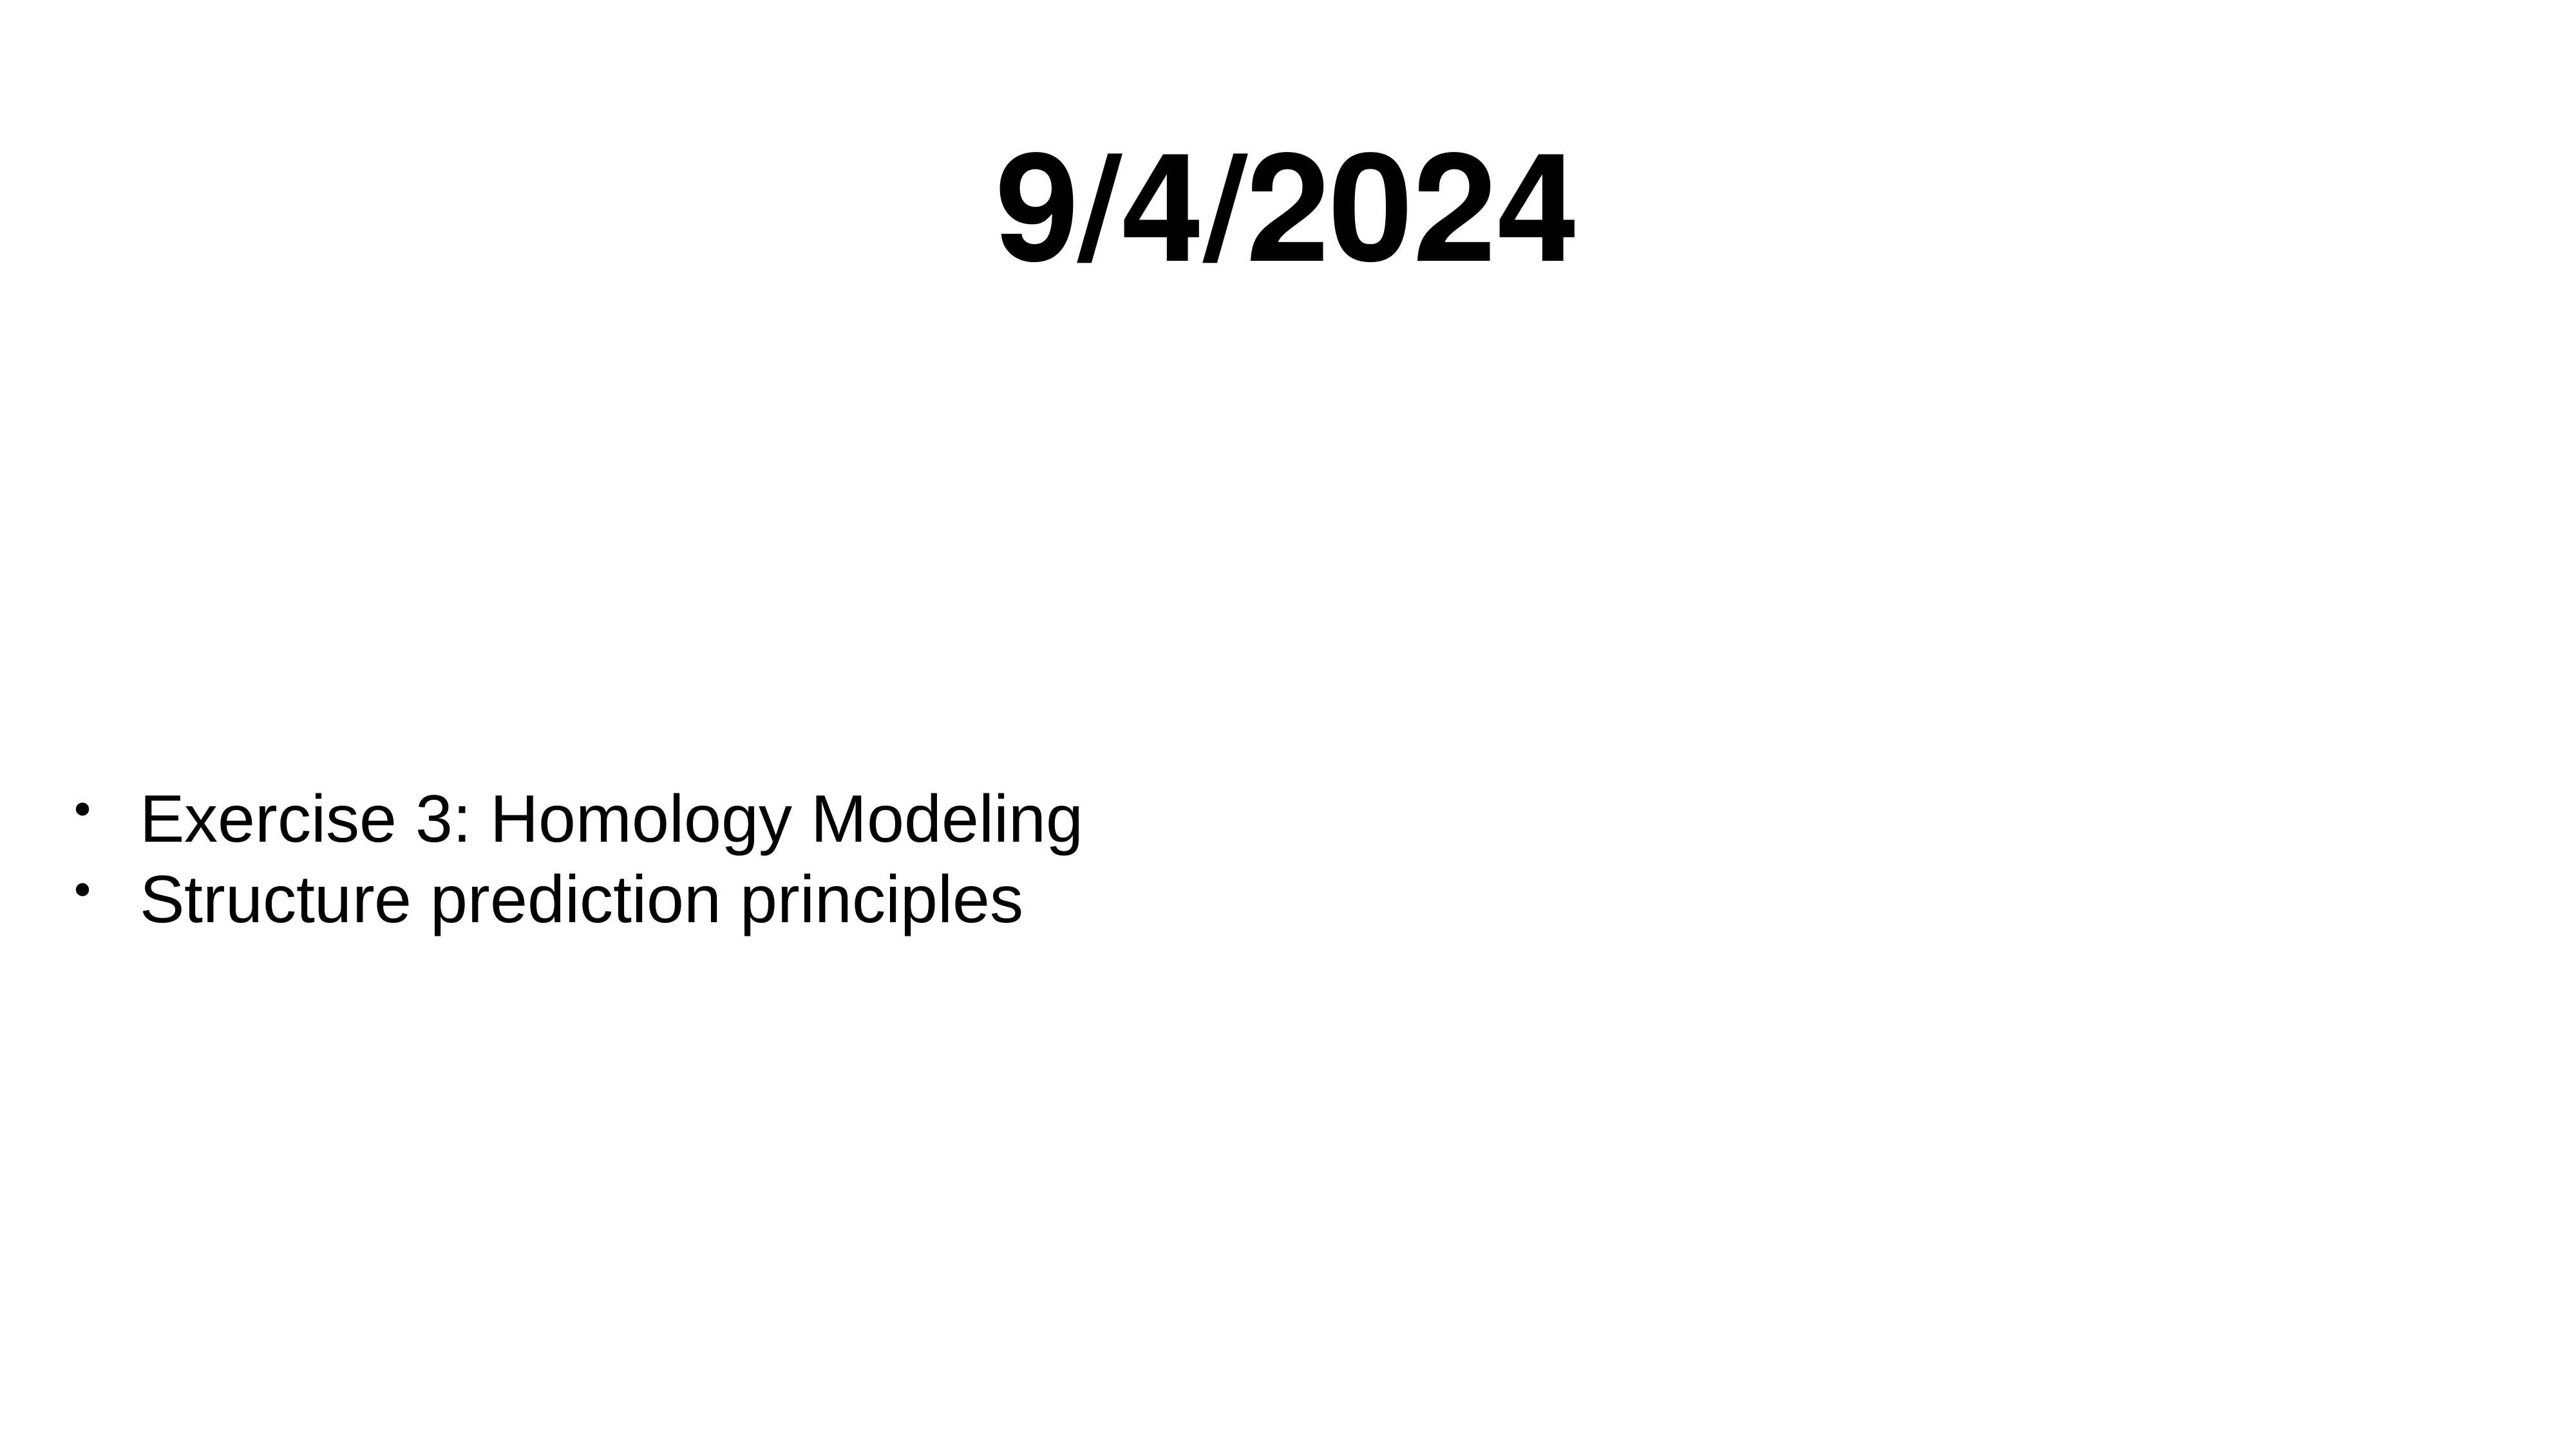

# 9/4/2024
Exercise 3: Homology Modeling
Structure prediction principles
1